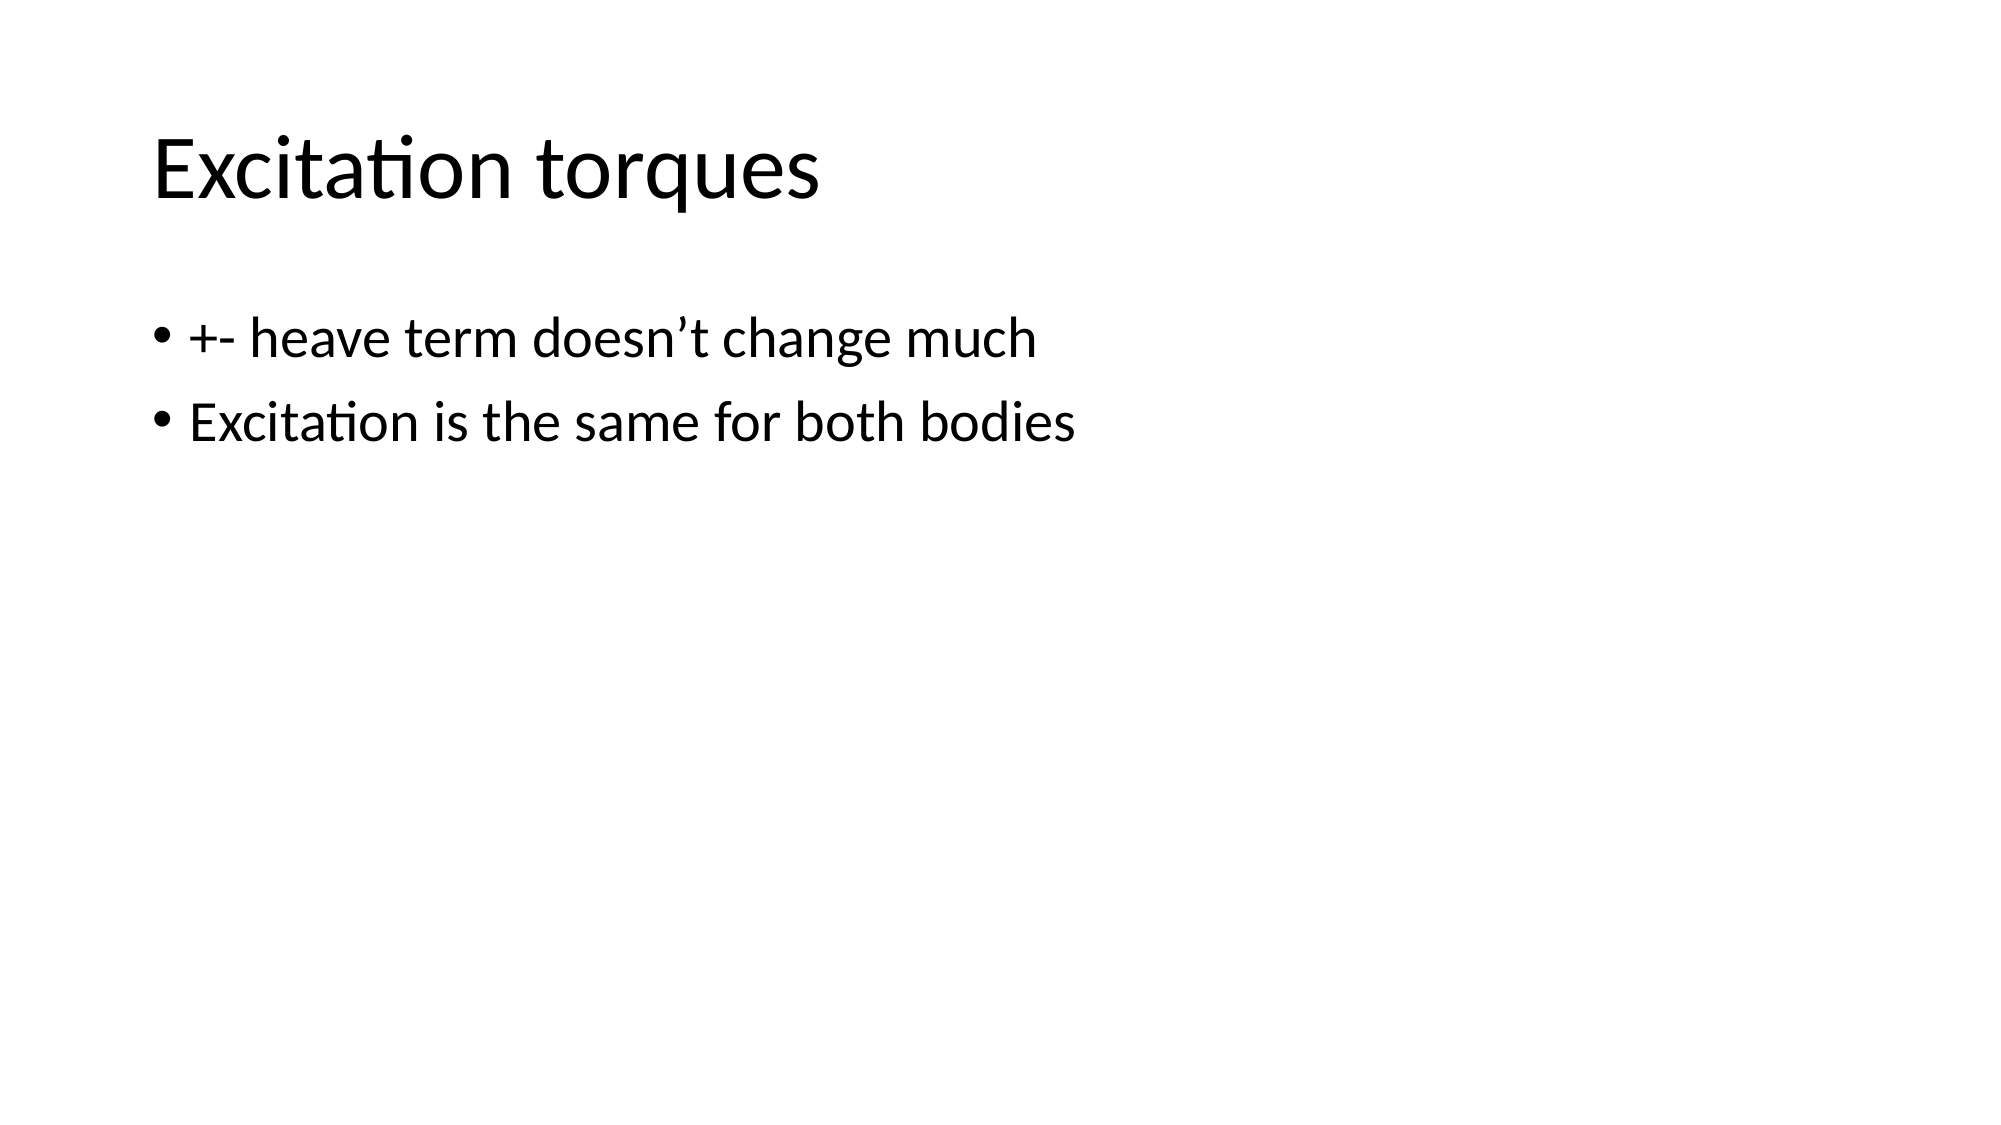

# Excitation torques
+- heave term doesn’t change much
Excitation is the same for both bodies